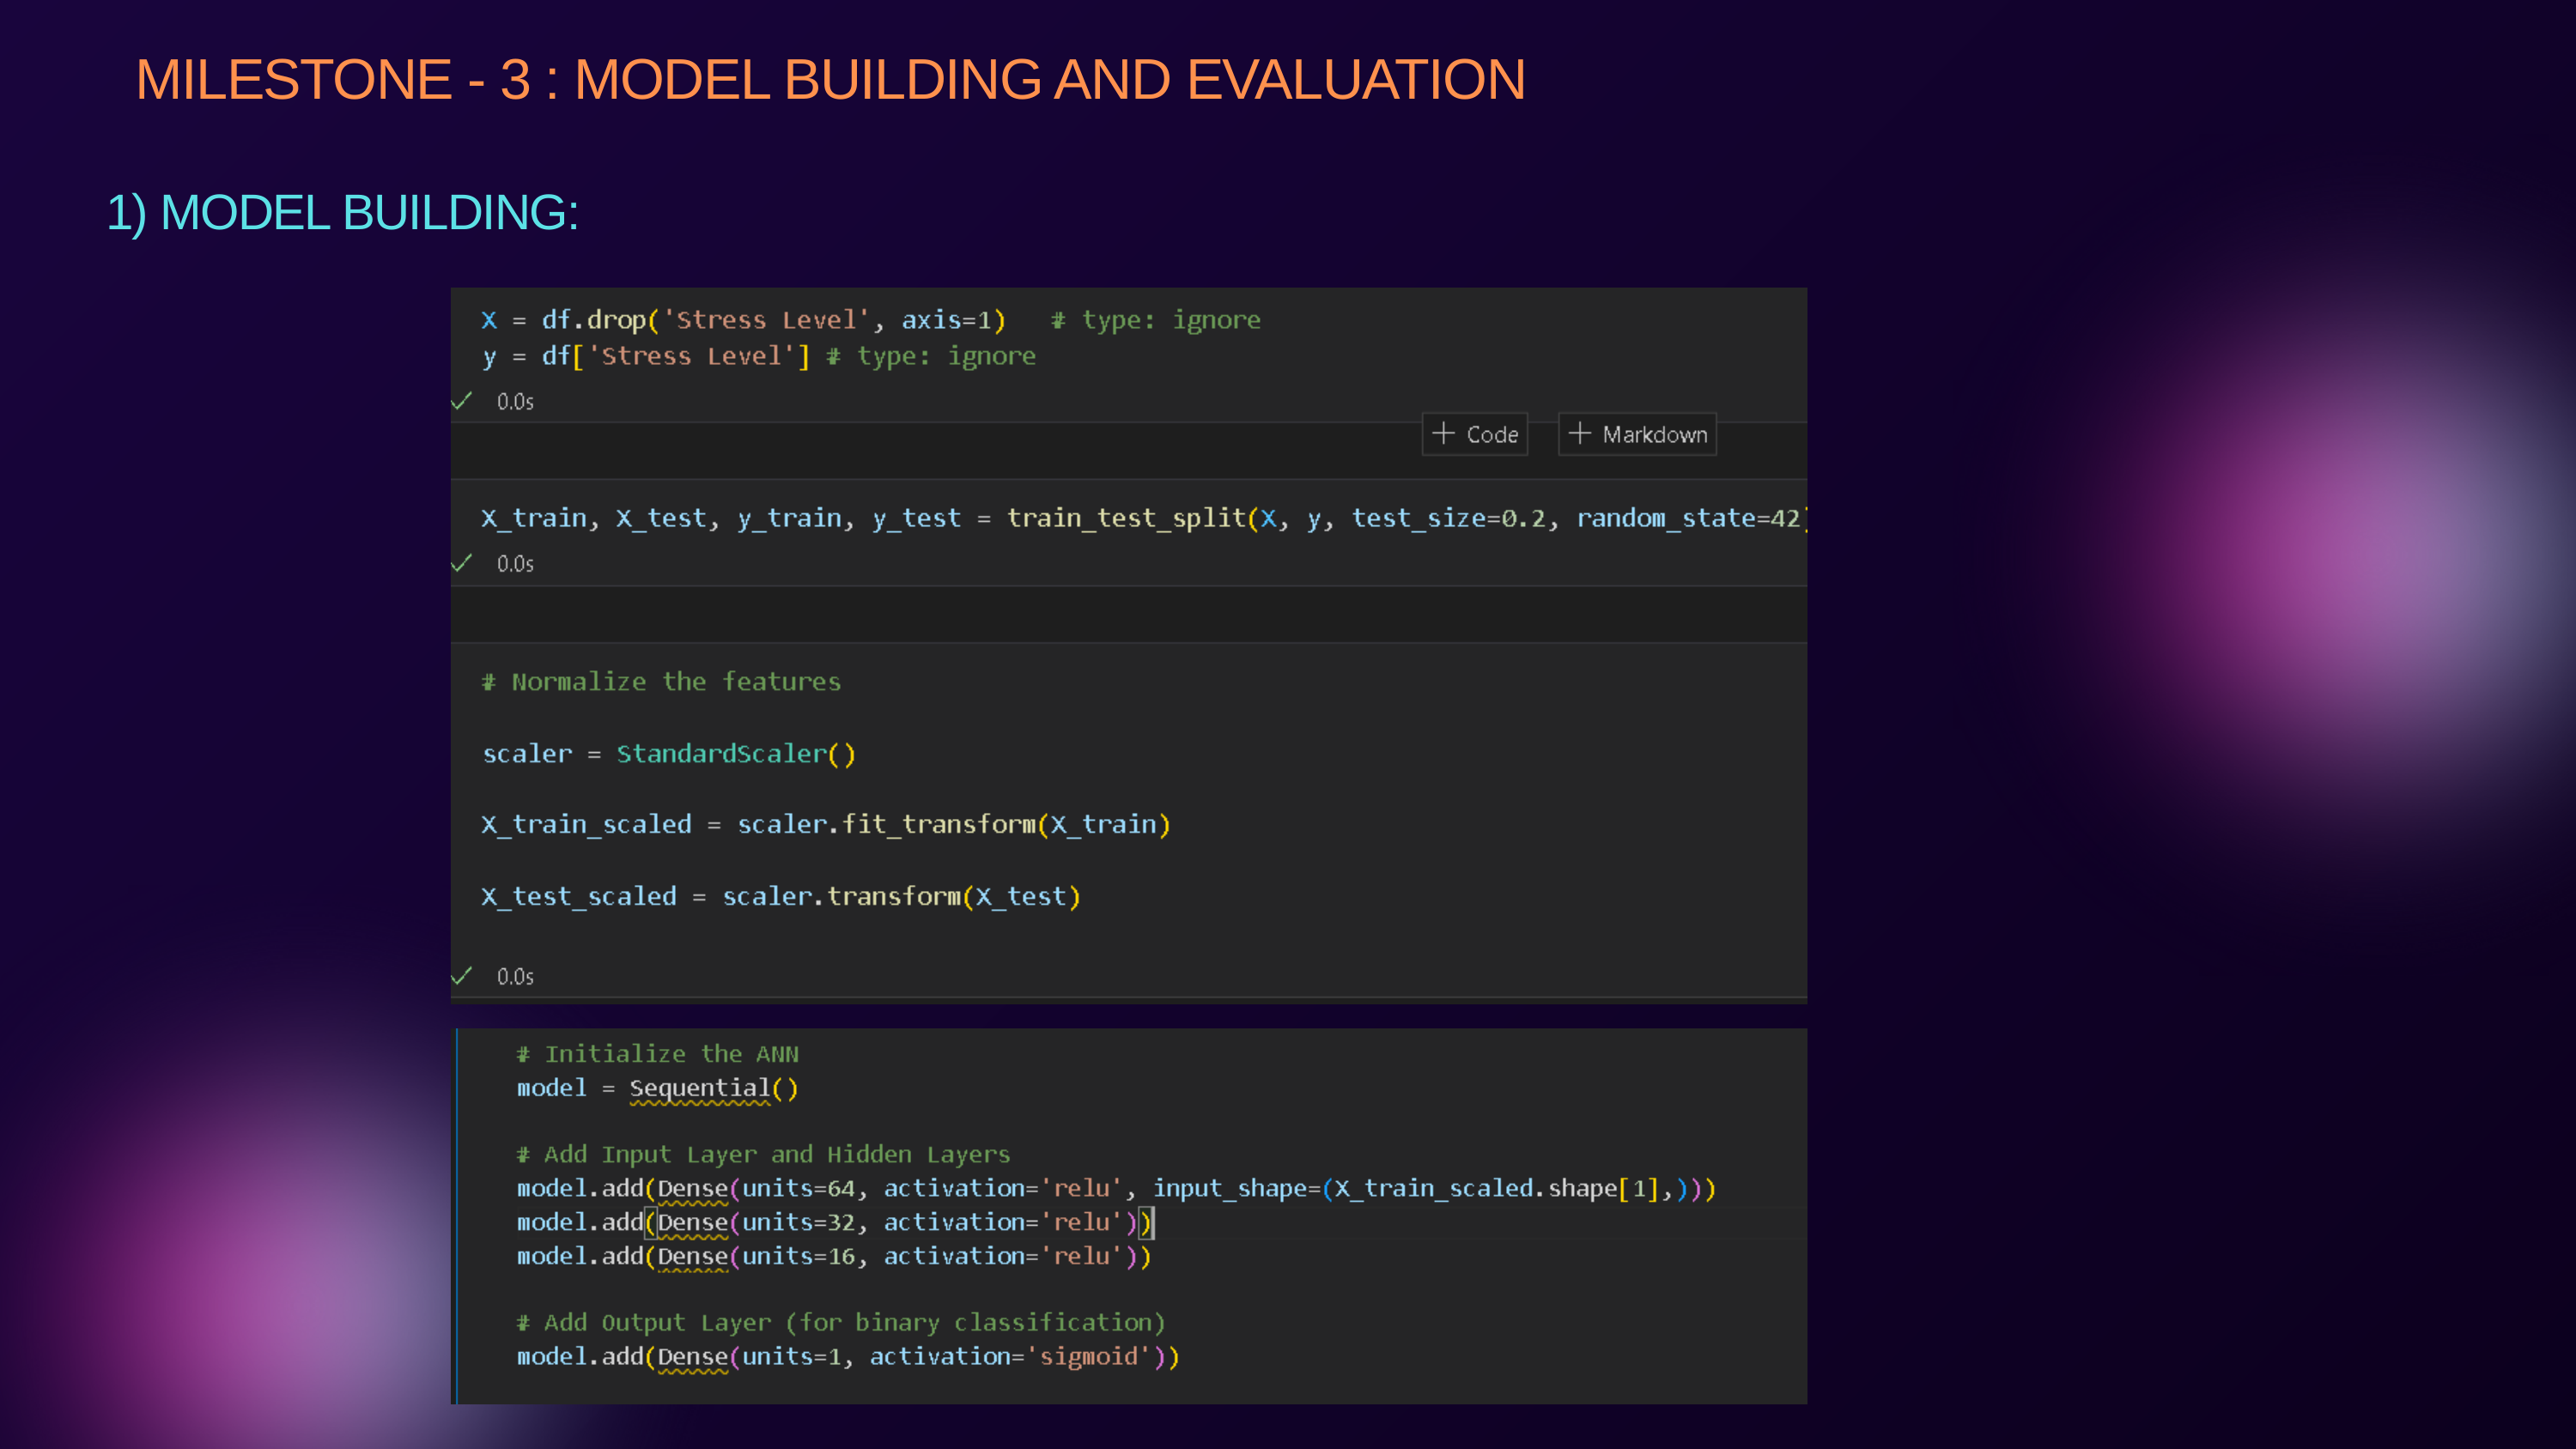

MILESTONE - 3 : MODEL BUILDING AND EVALUATION

1) MODEL BUILDING: